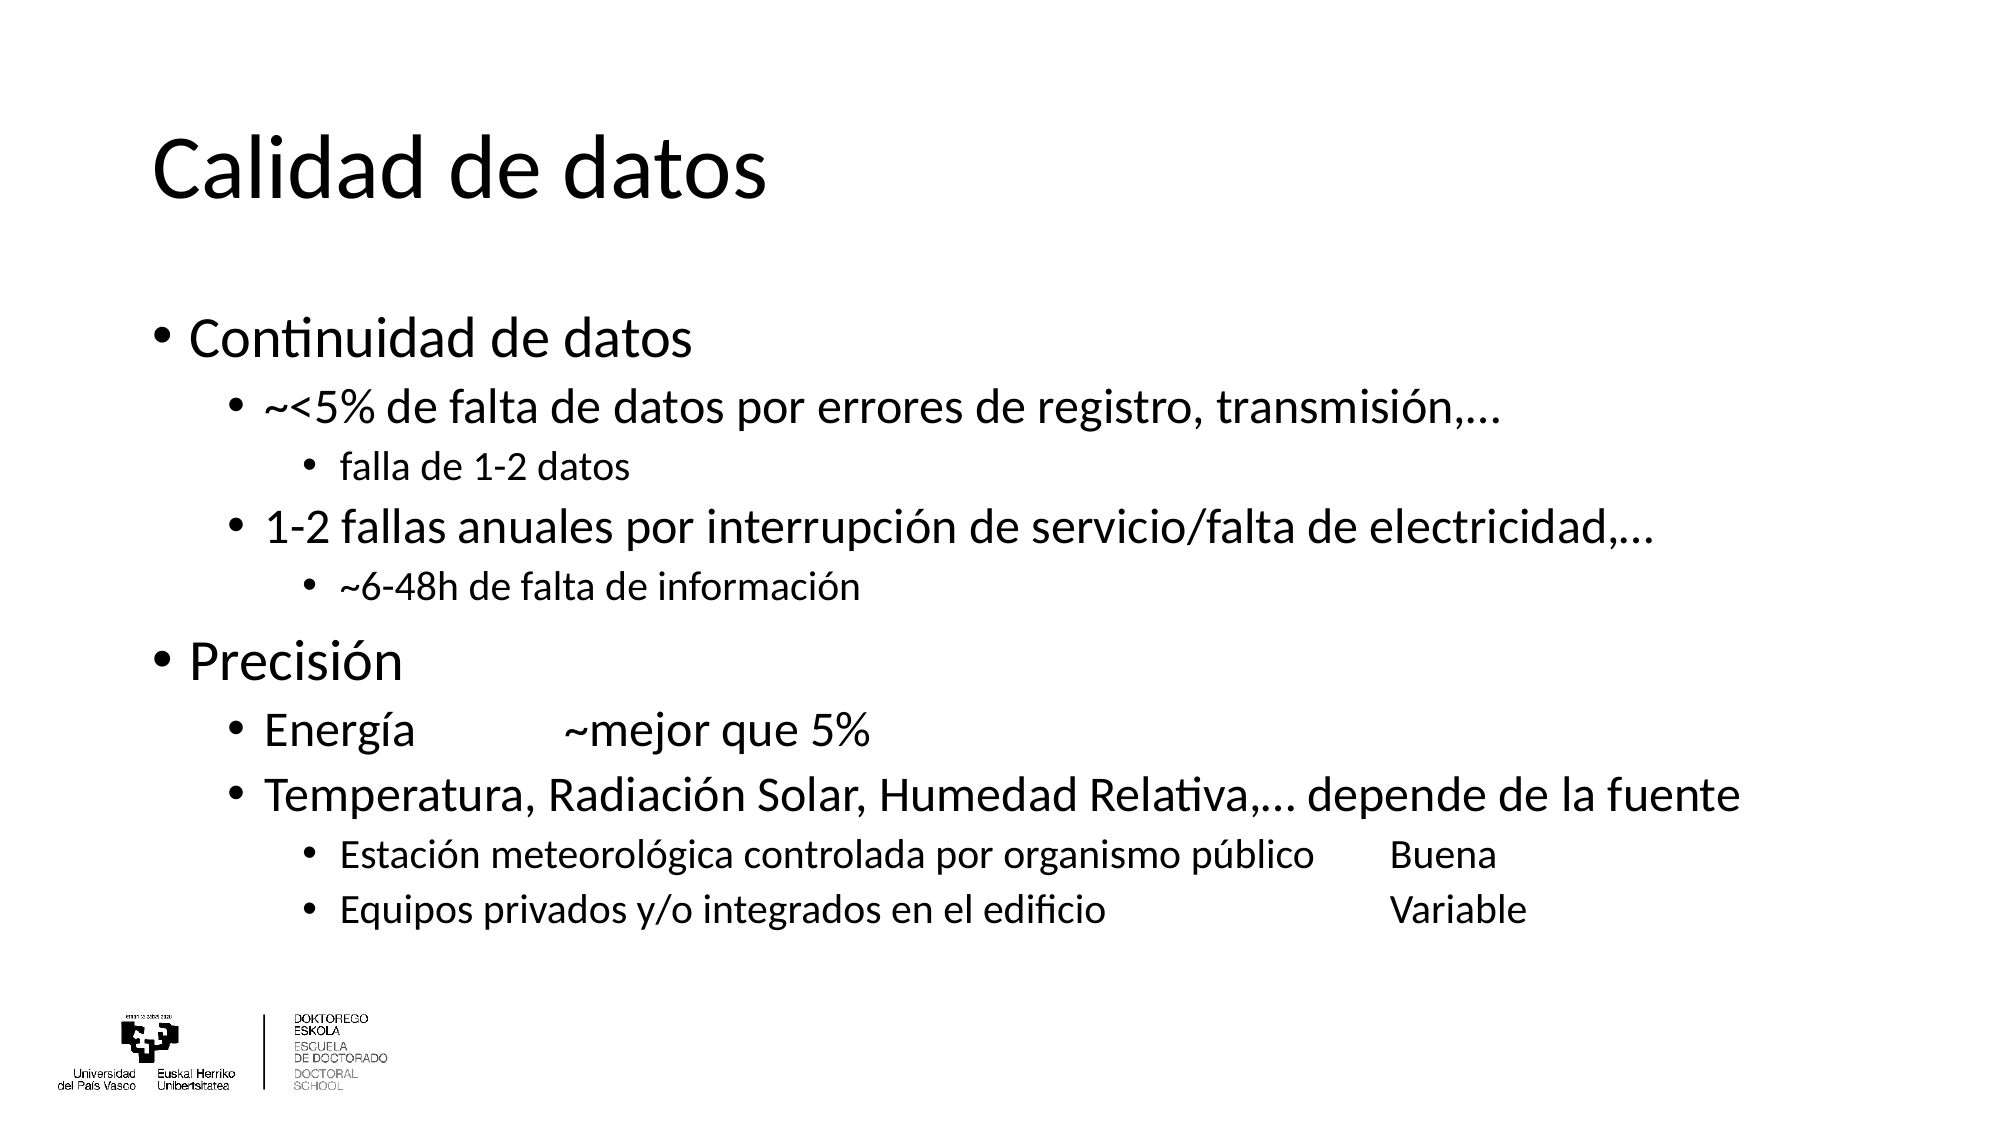

# Calidad de datos
Continuidad de datos
~<5% de falta de datos por errores de registro, transmisión,…
falla de 1-2 datos
1-2 fallas anuales por interrupción de servicio/falta de electricidad,…
~6-48h de falta de información
Precisión
Energía	~mejor que 5%
Temperatura, Radiación Solar, Humedad Relativa,… depende de la fuente
Estación meteorológica controlada por organismo público	Buena
Equipos privados y/o integrados en el edificio		Variable